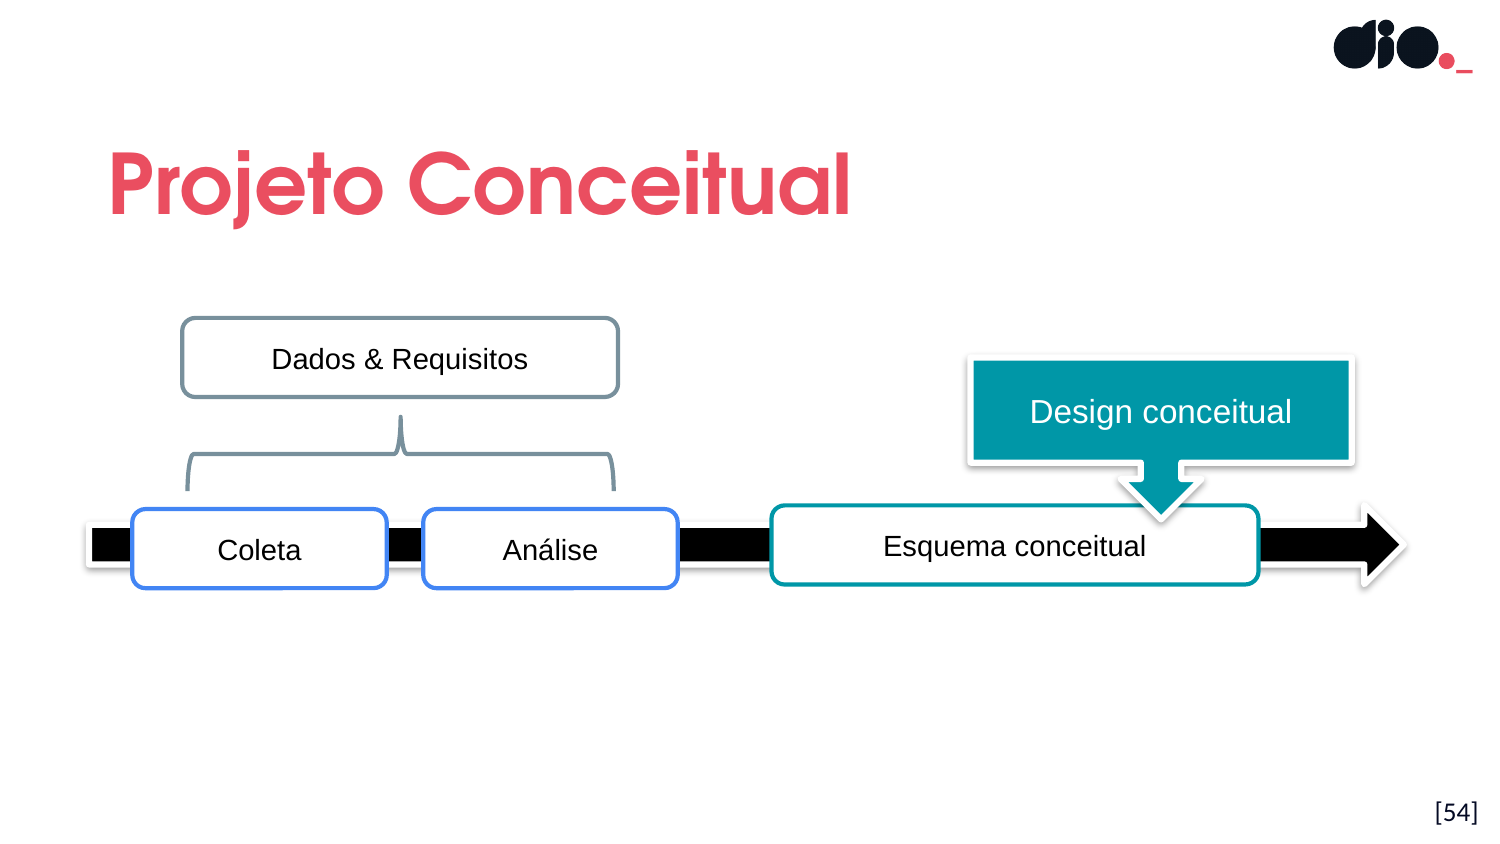

Projeto Conceitual

Dados & Requisitos
Design conceitual

Esquema conceitual
Coleta
Análise
[54]